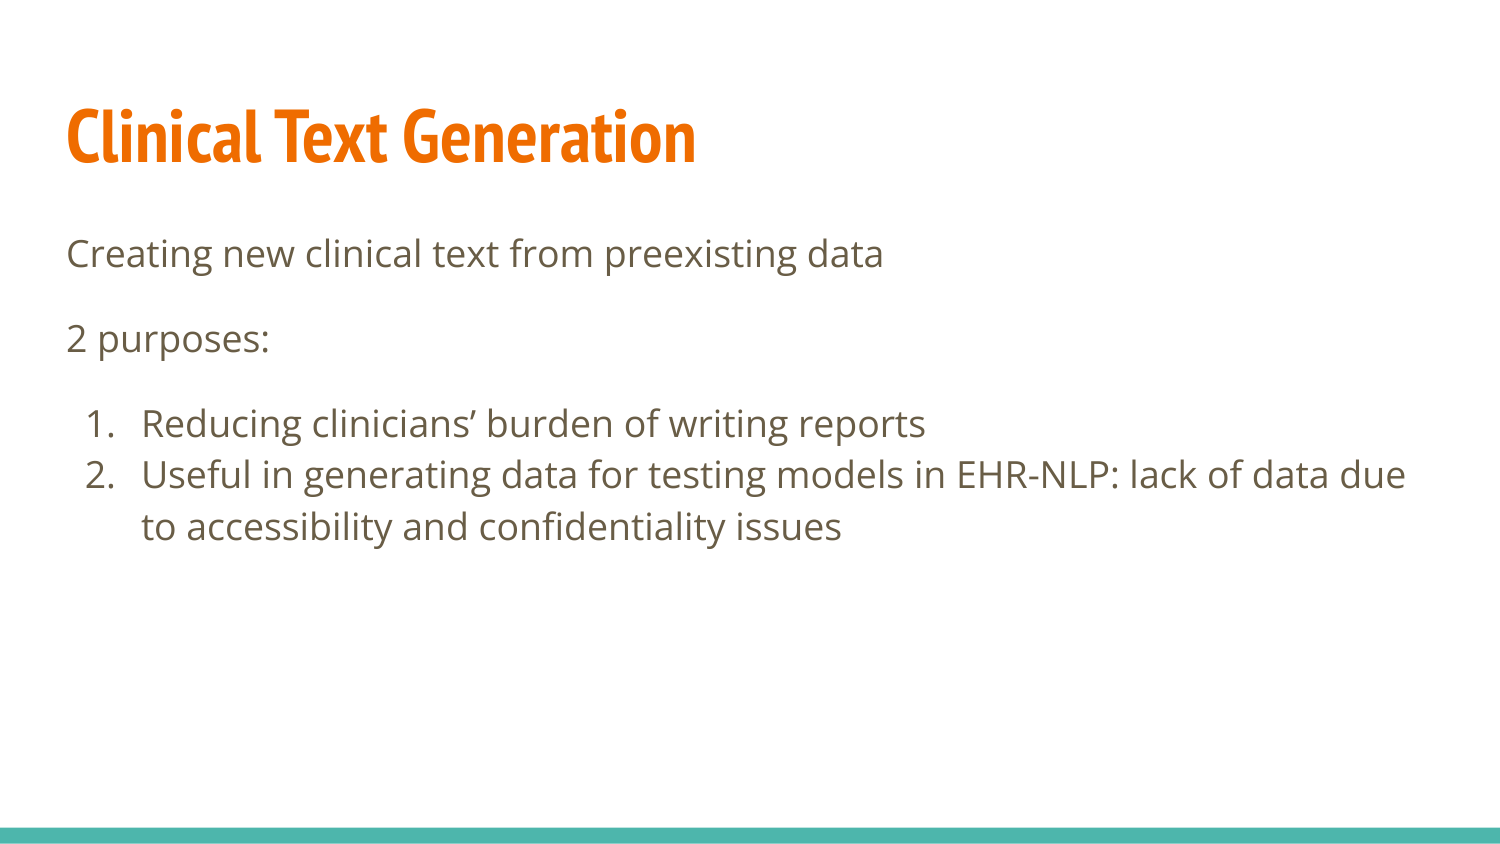

# Clinical Text Generation
Creating new clinical text from preexisting data
2 purposes:
Reducing clinicians’ burden of writing reports
Useful in generating data for testing models in EHR-NLP: lack of data due to accessibility and confidentiality issues